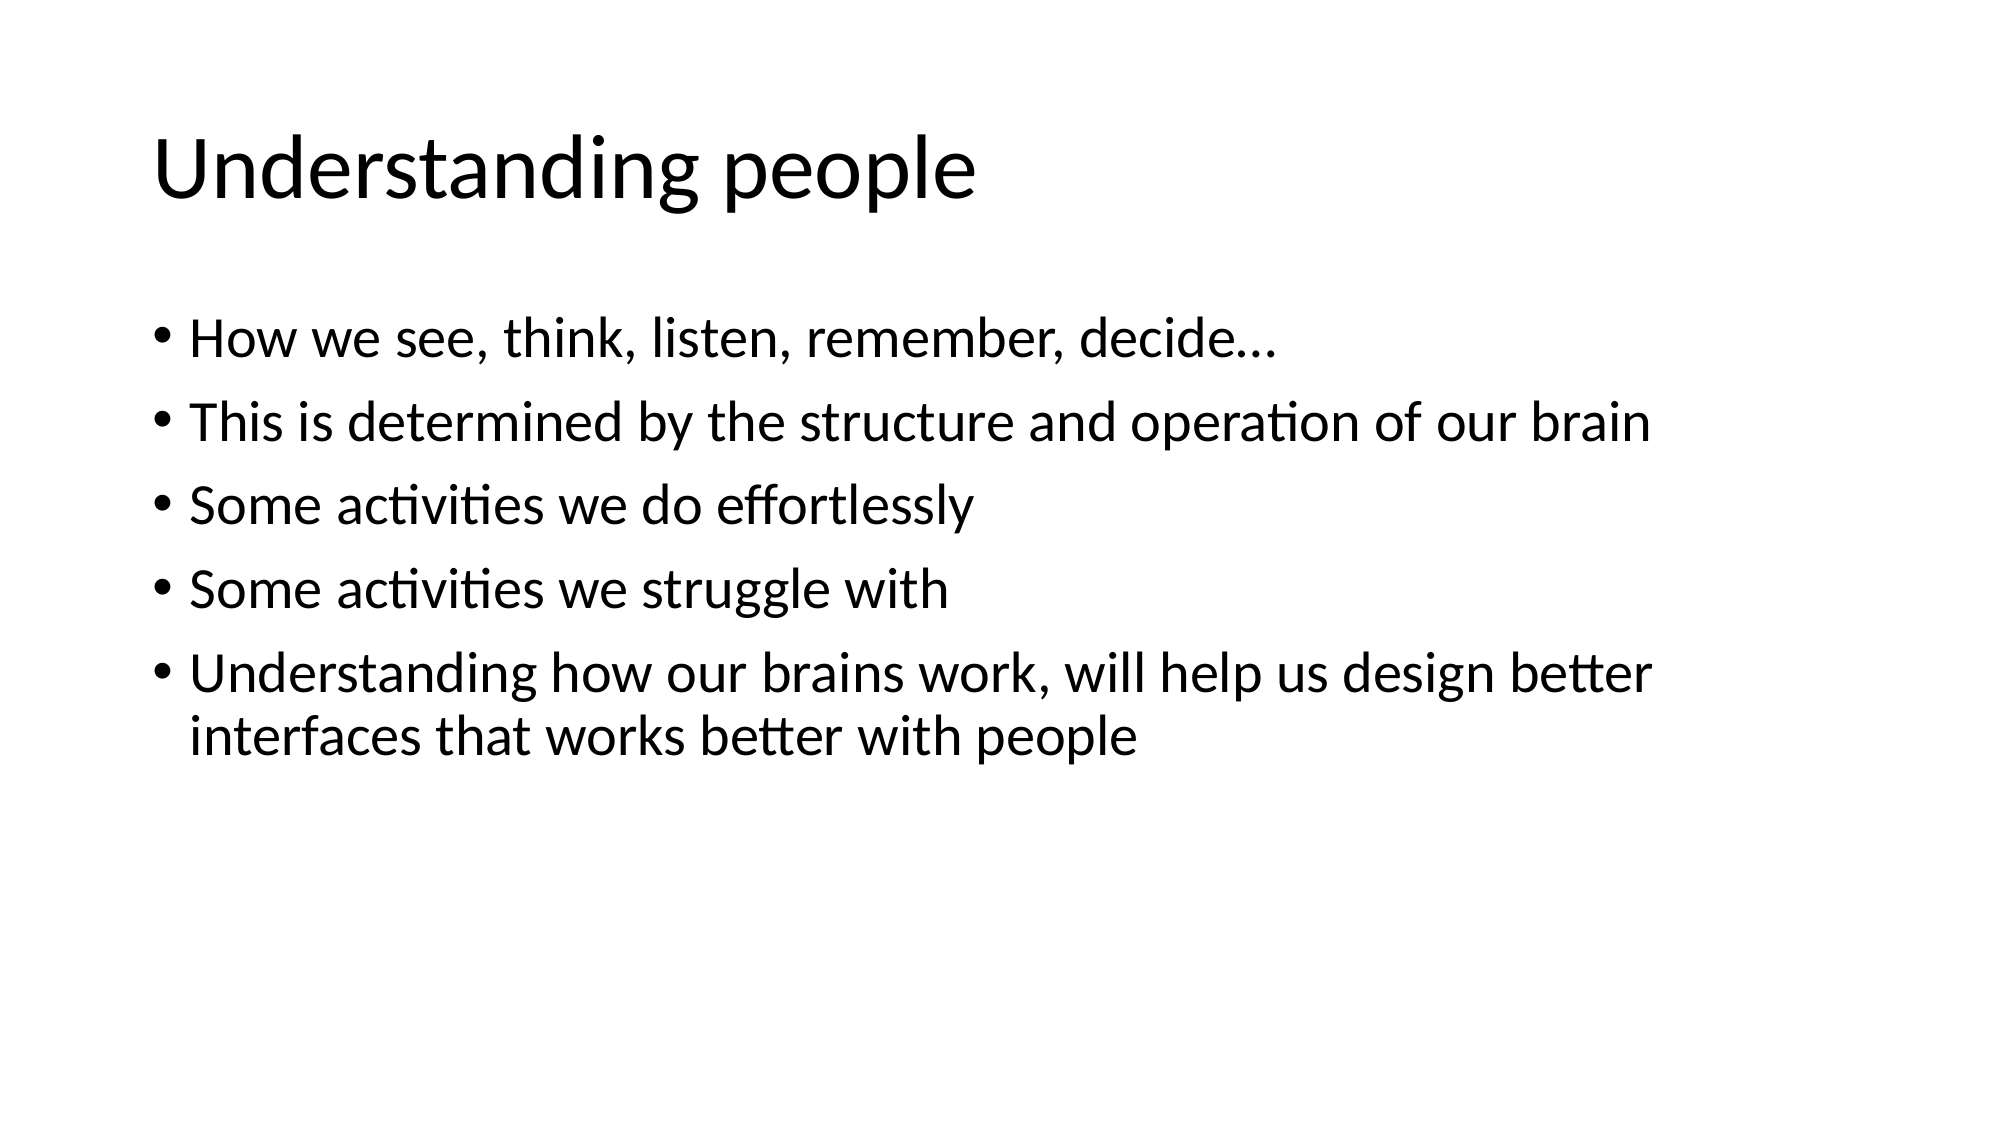

# Understanding people
How we see, think, listen, remember, decide…
This is determined by the structure and operation of our brain
Some activities we do effortlessly
Some activities we struggle with
Understanding how our brains work, will help us design better interfaces that works better with people